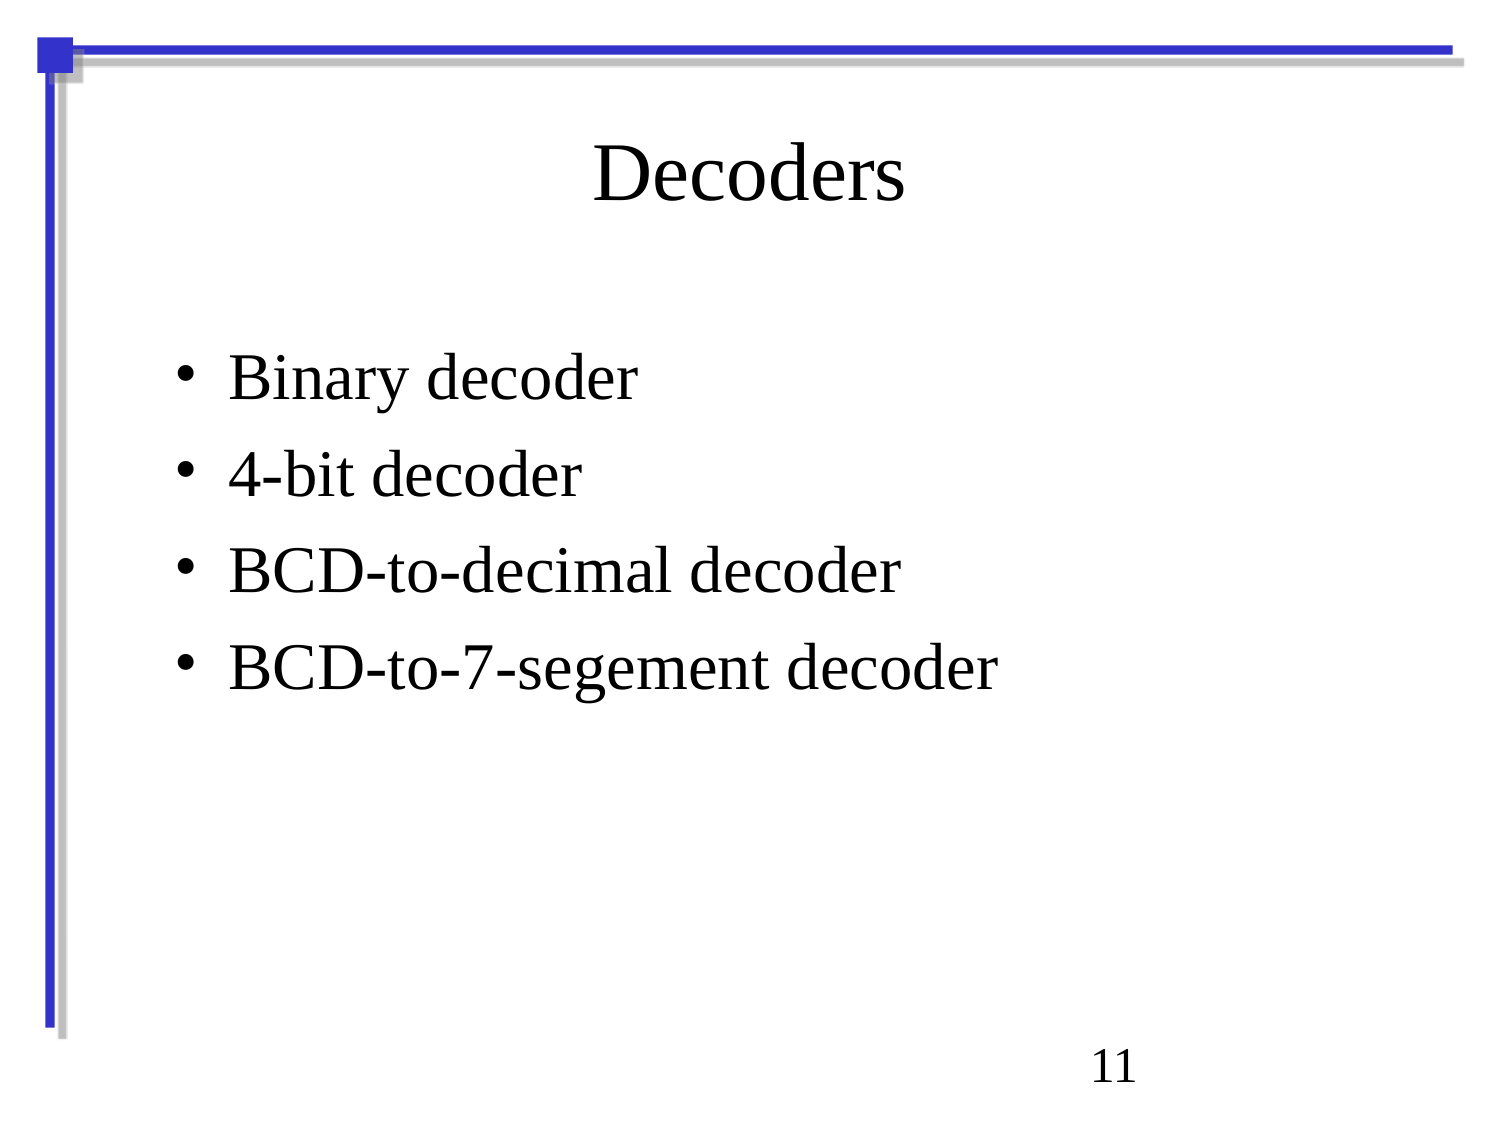

# Decoders
Binary decoder
4-bit decoder
BCD-to-decimal decoder
BCD-to-7-segement decoder
11